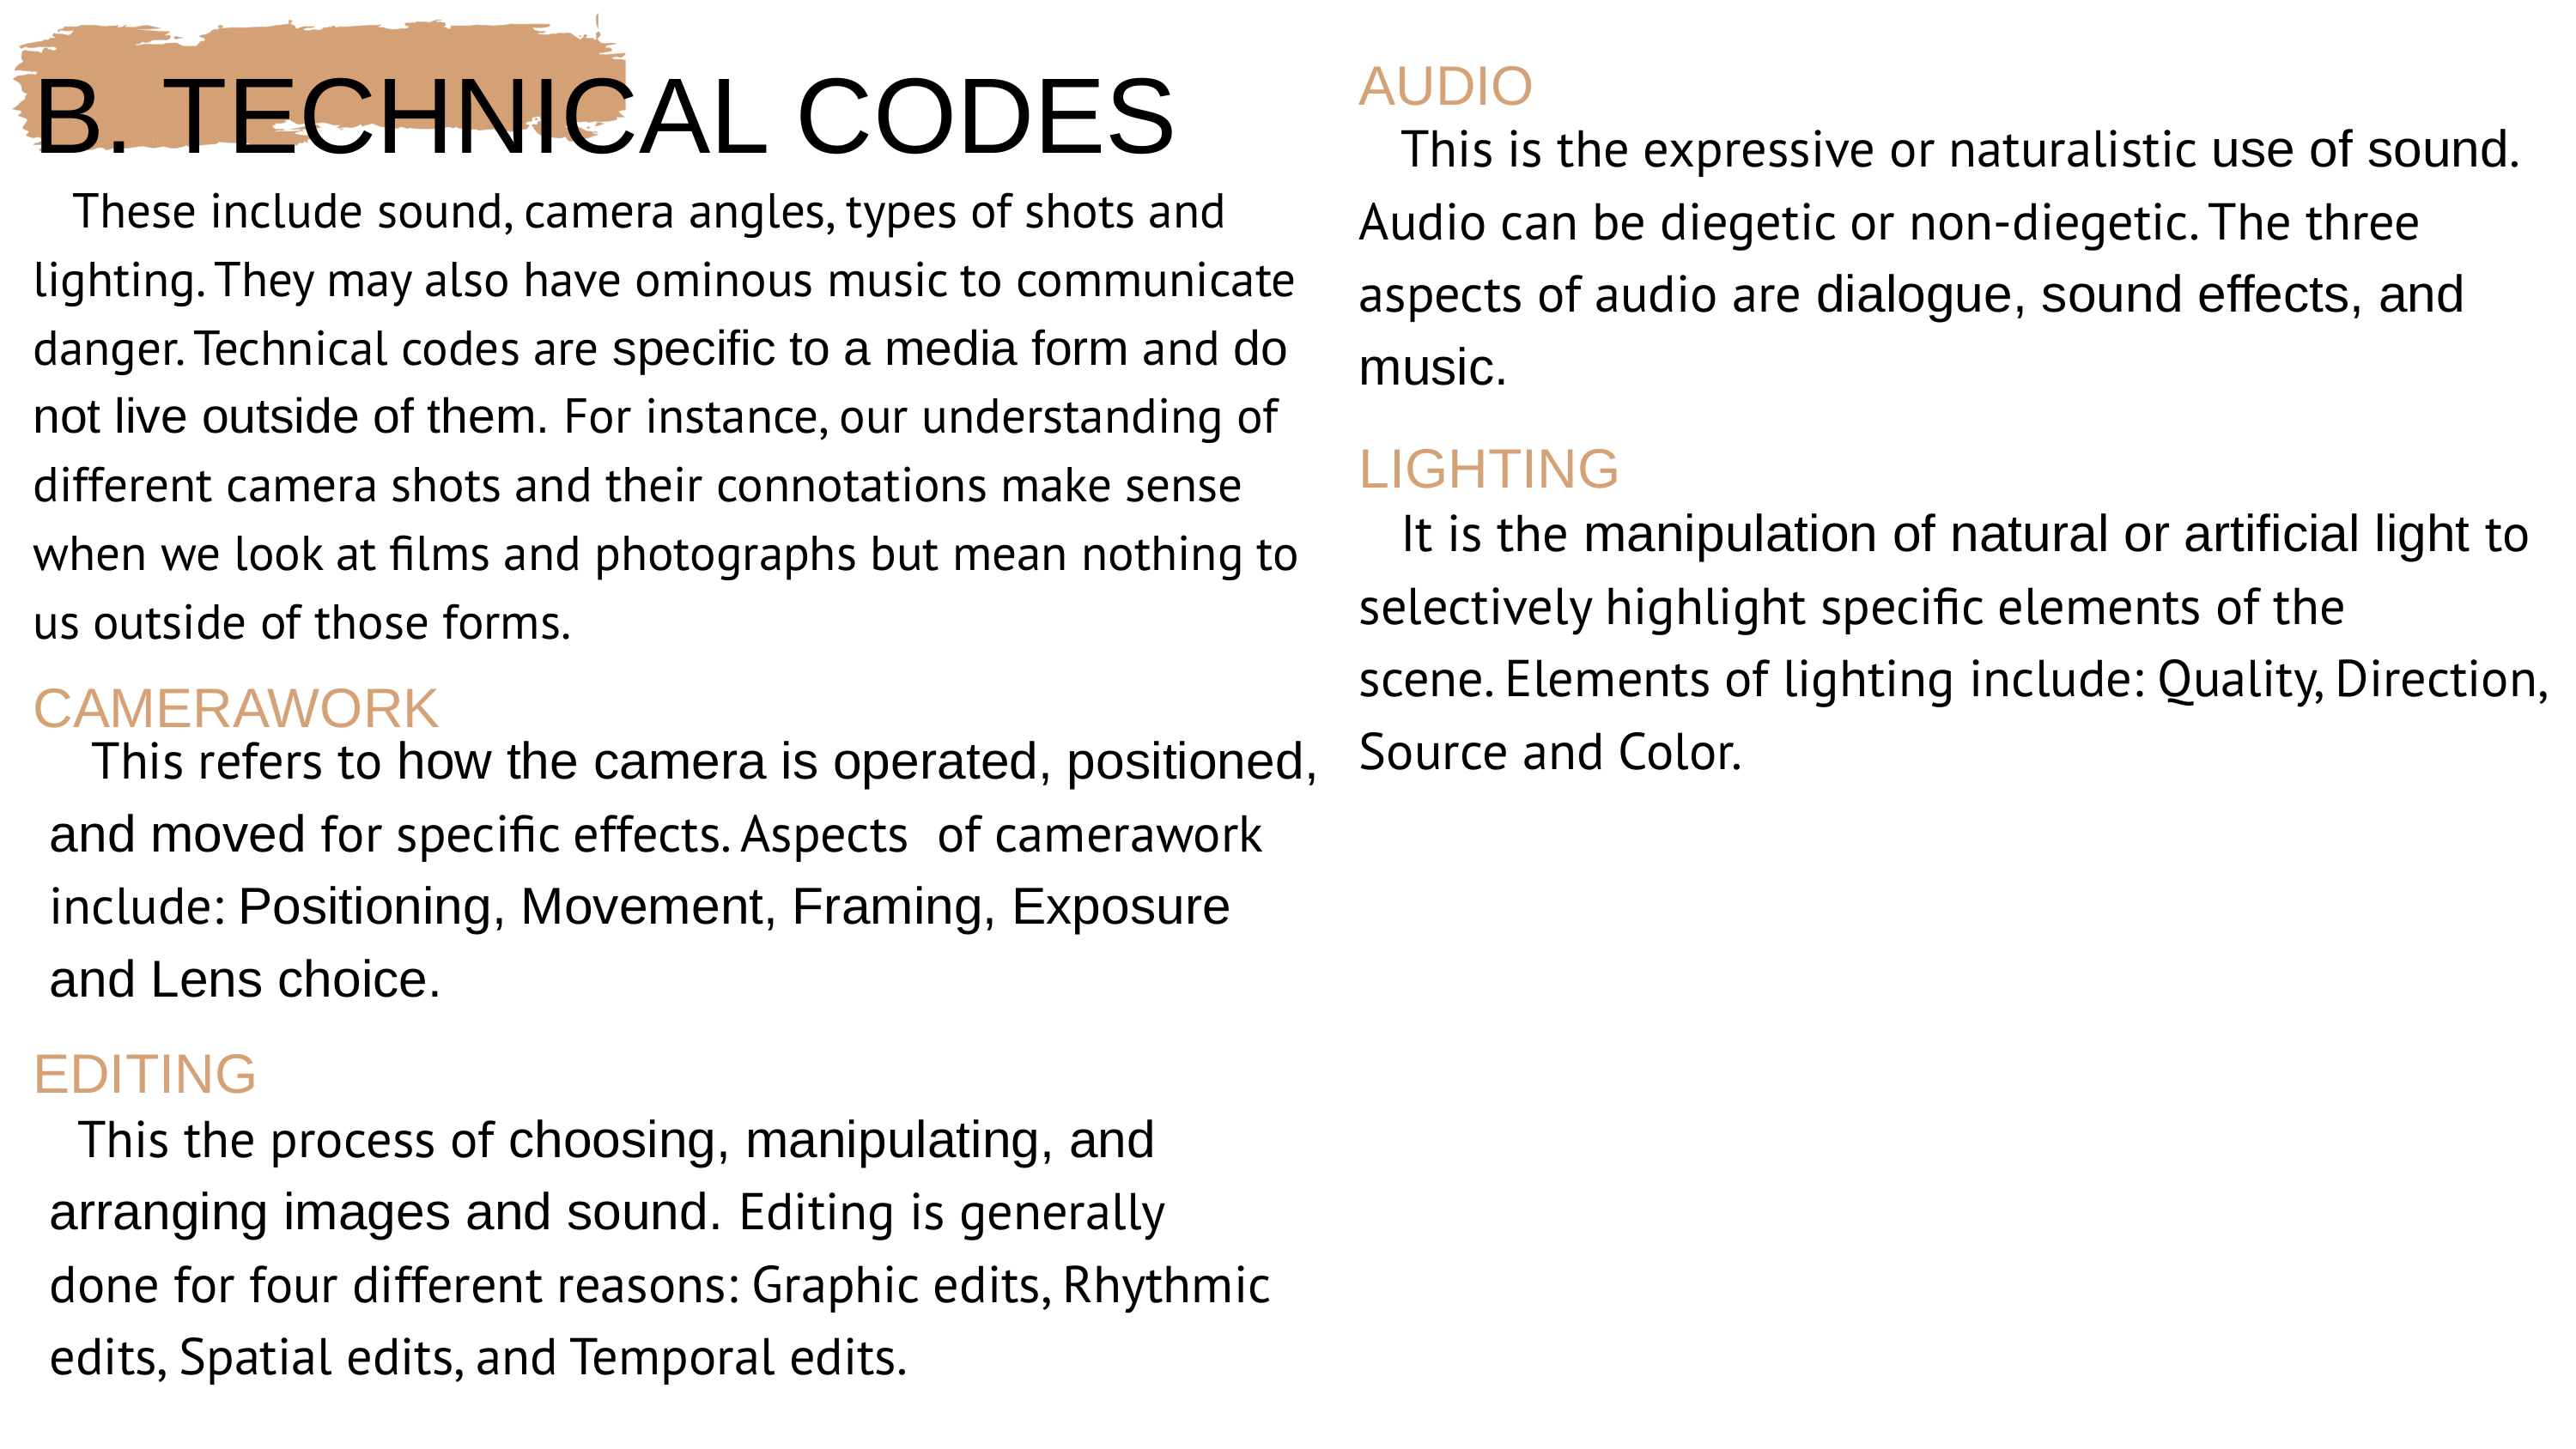

AUDIO
B. TECHNICAL CODES
   This is the expressive or naturalistic use of sound. Audio can be diegetic or non-diegetic. The three
aspects of audio are dialogue, sound effects, and music.
   These include sound, camera angles, types of shots and lighting. They may also have ominous music to communicate danger. Technical codes are specific to a media form and do not live outside of them. For instance, our understanding of different camera shots and their connotations make sense when we look at films and photographs but mean nothing to us outside of those forms.
LIGHTING
   It is the manipulation of natural or artificial light to selectively highlight specific elements of the
scene. Elements of lighting include: Quality, Direction, Source and Color.

CAMERAWORK
   This refers to how the camera is operated, positioned, and moved for specific effects. Aspects  of camerawork include: Positioning, Movement, Framing, Exposure and Lens choice.
EDITING
  This the process of choosing, manipulating, and arranging images and sound. Editing is generally
done for four different reasons: Graphic edits, Rhythmic edits, Spatial edits, and Temporal edits.